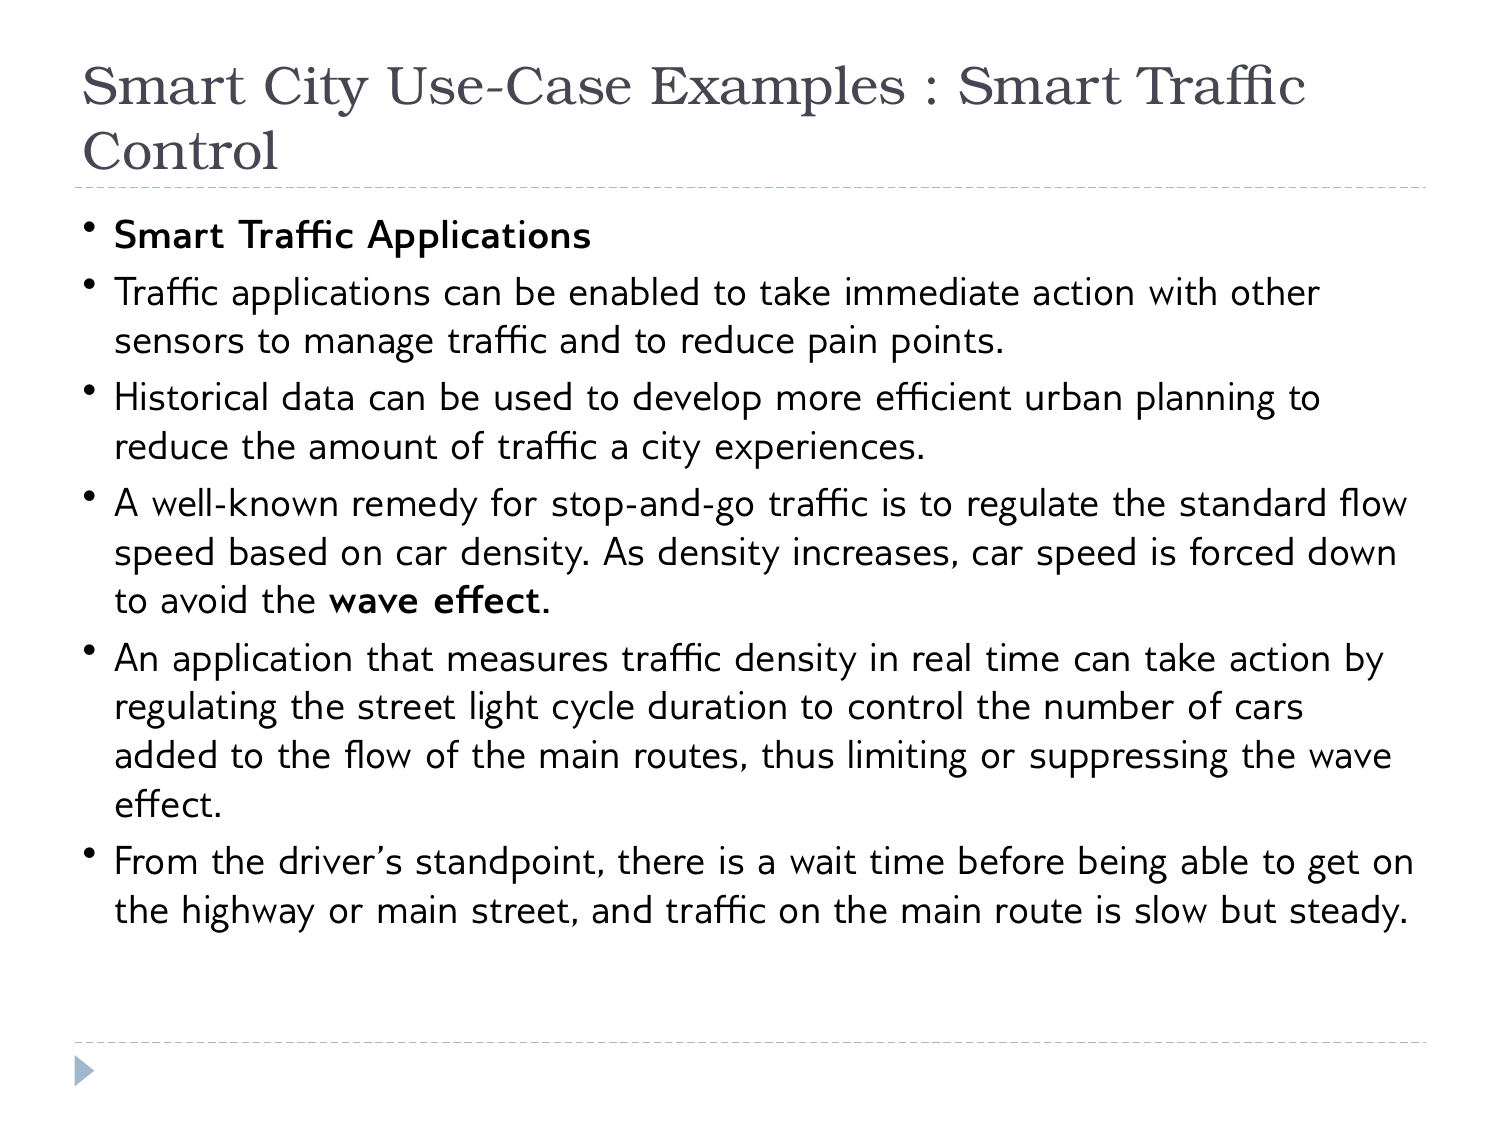

# Smart City Use-Case Examples : Smart Traffic Control
Smart Traffic Applications
Traffic applications can be enabled to take immediate action with other sensors to manage traffic and to reduce pain points.
Historical data can be used to develop more efficient urban planning to reduce the amount of traffic a city experiences.
A well-known remedy for stop-and-go traffic is to regulate the standard flow speed based on car density. As density increases, car speed is forced down to avoid the wave effect.
An application that measures traffic density in real time can take action by regulating the street light cycle duration to control the number of cars added to the flow of the main routes, thus limiting or suppressing the wave effect.
From the driver’s standpoint, there is a wait time before being able to get on the highway or main street, and traffic on the main route is slow but steady.